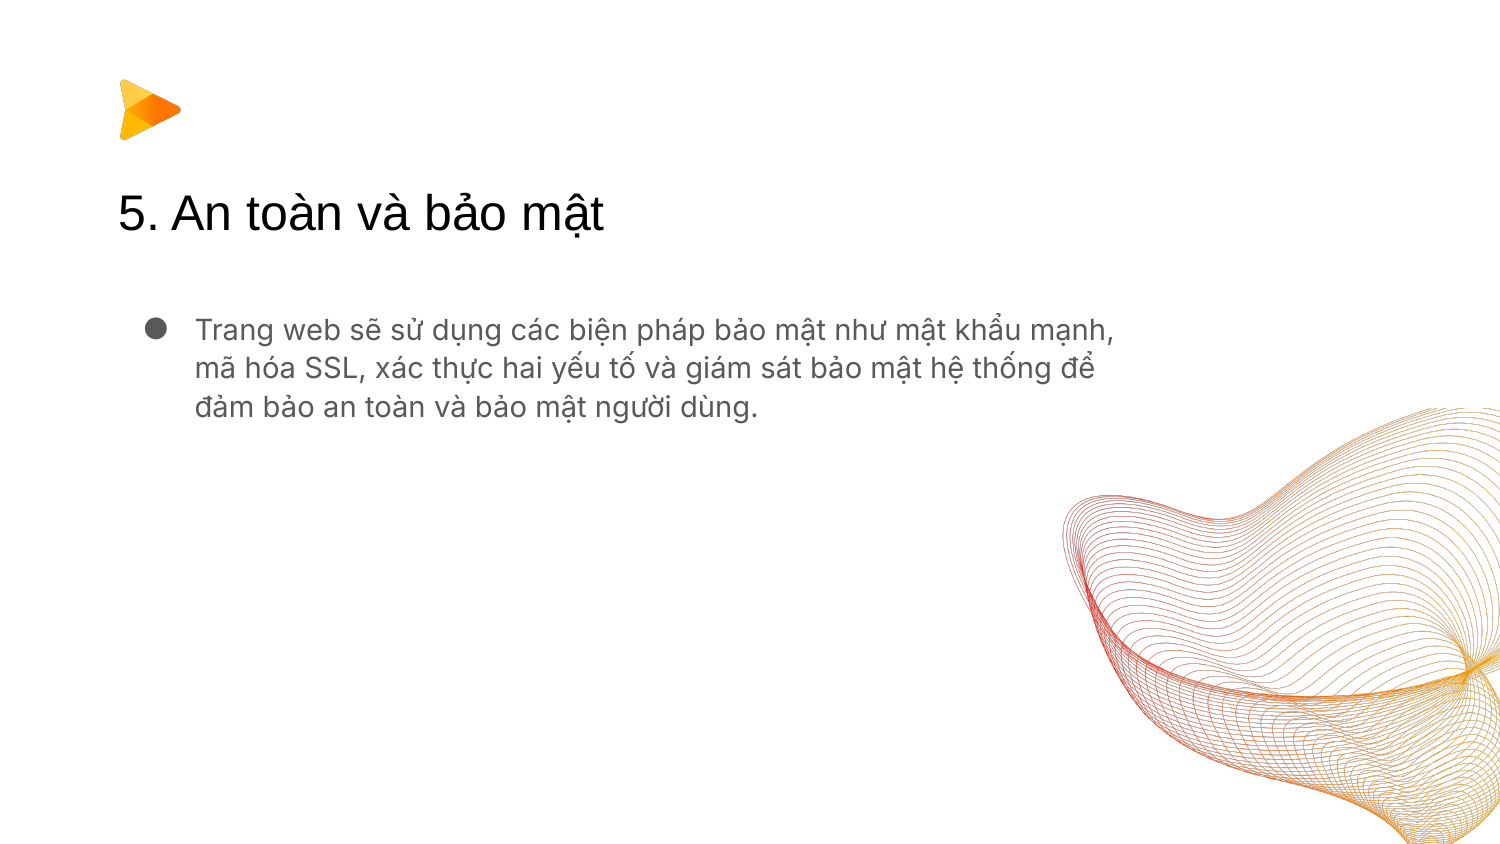

# 5. An toàn và bảo mật
Trang web sẽ sử dụng các biện pháp bảo mật như mật khẩu mạnh, mã hóa SSL, xác thực hai yếu tố và giám sát bảo mật hệ thống để đảm bảo an toàn và bảo mật người dùng.